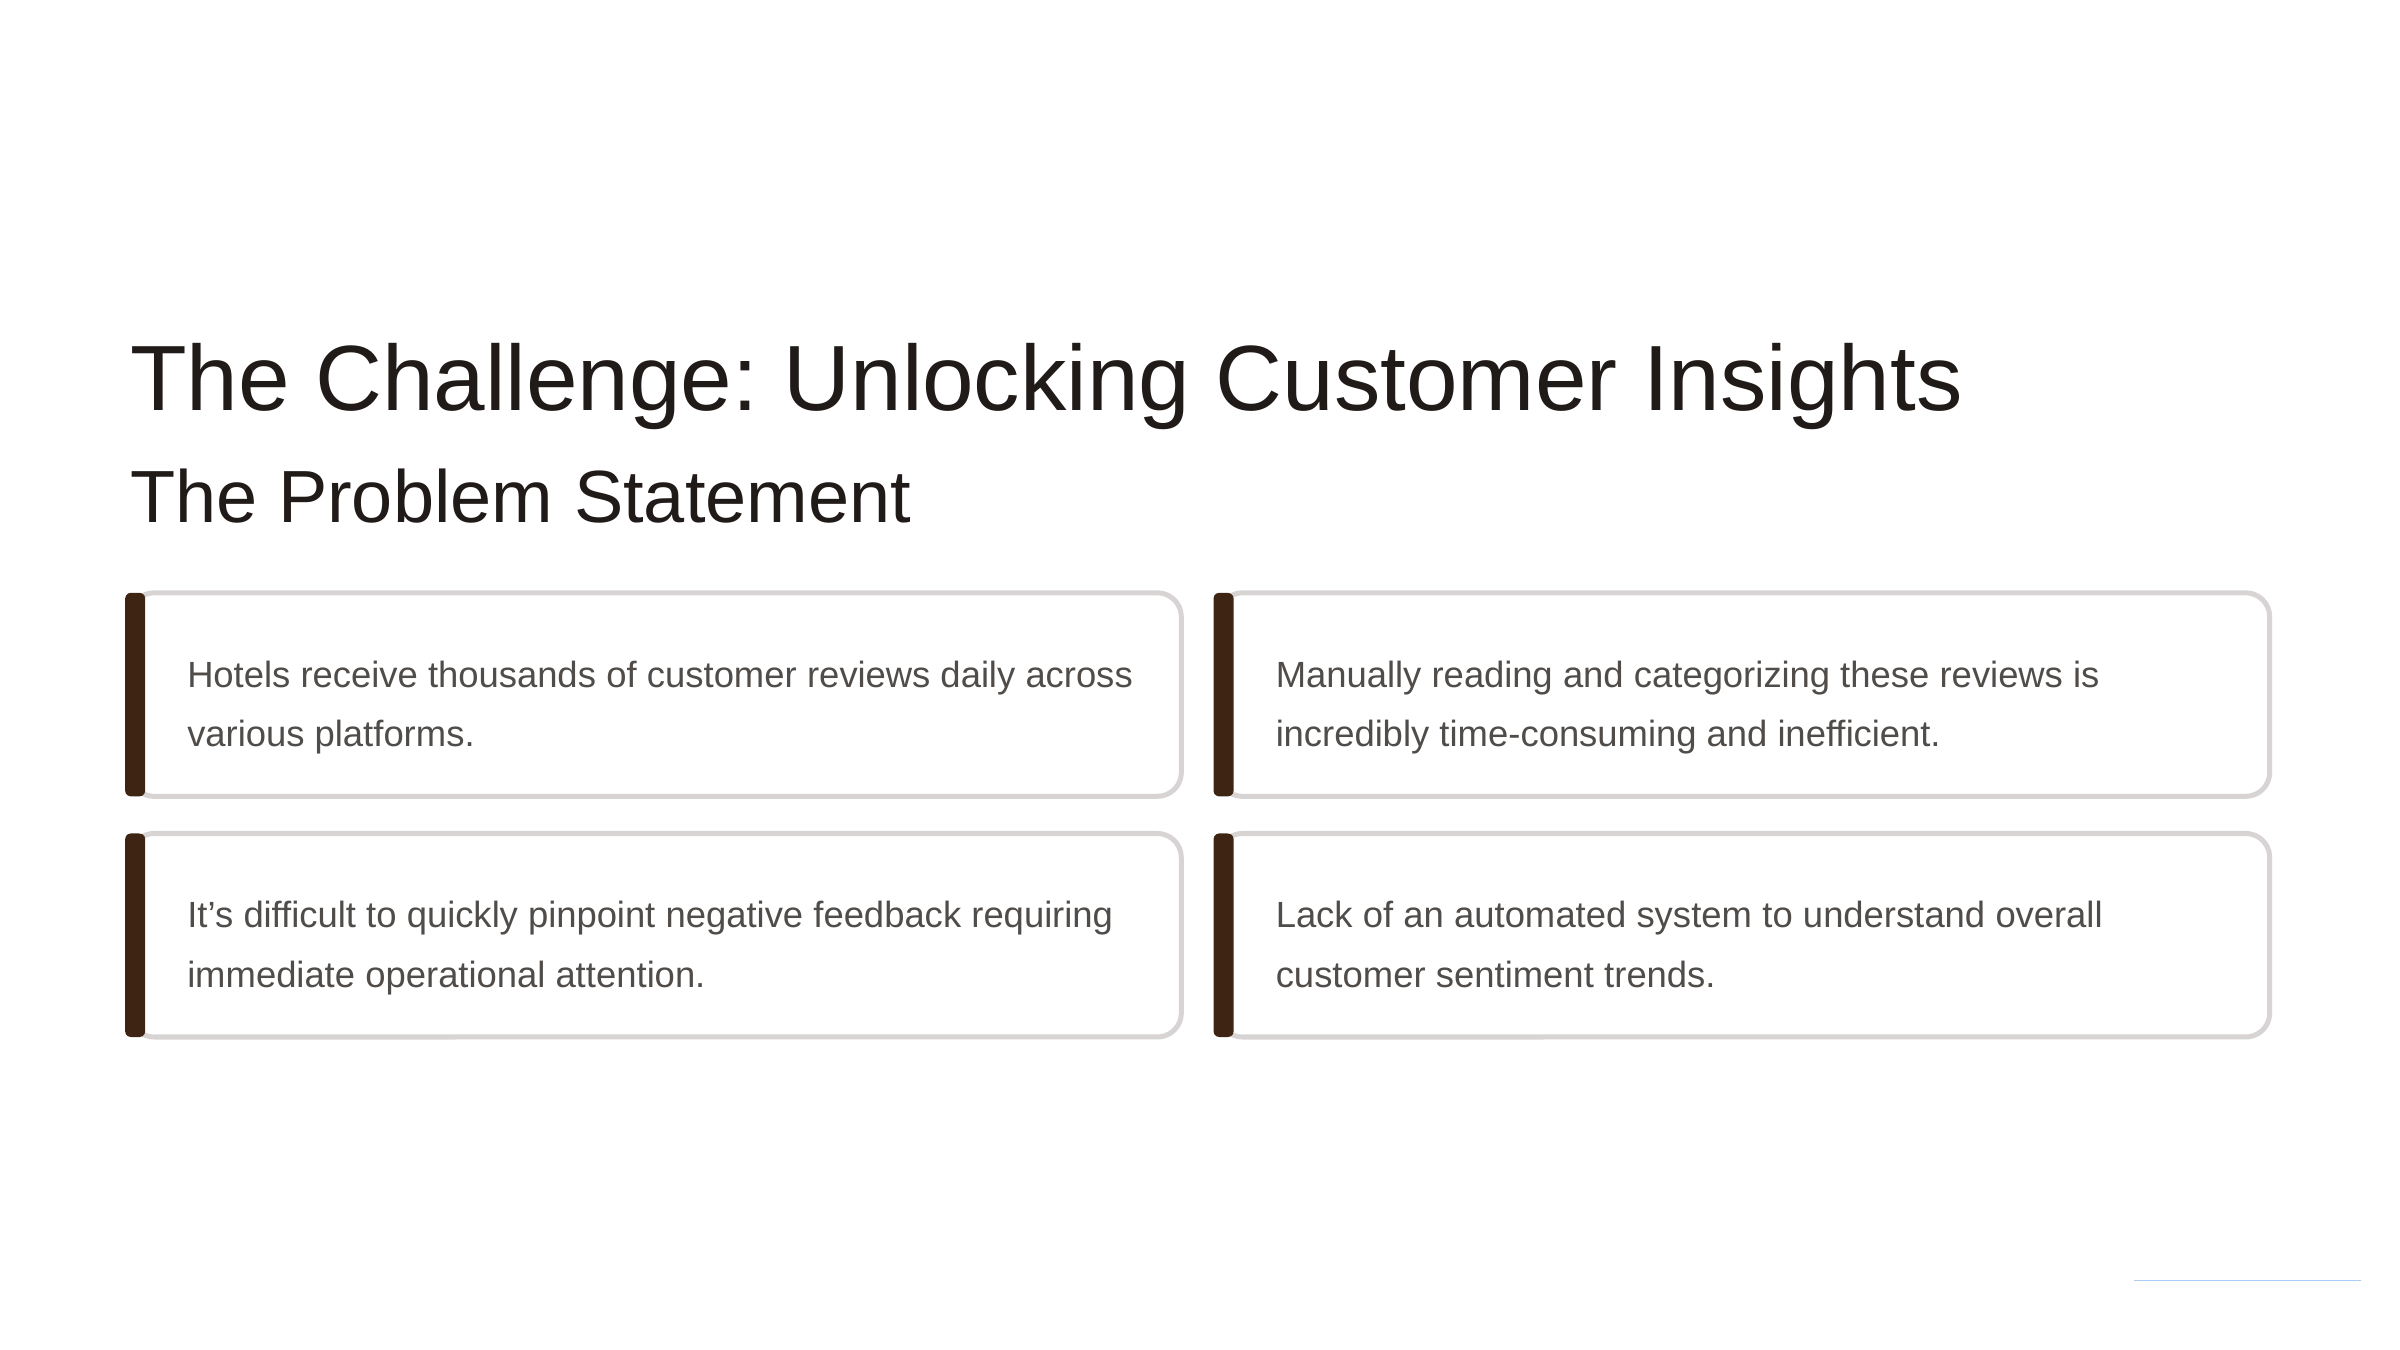

The Challenge: Unlocking Customer Insights
The Problem Statement

Hotels receive thousands of customer reviews daily across various platforms.
Manually reading and categorizing these reviews is incredibly time-consuming and inefficient.

It’s difficult to quickly pinpoint negative feedback requiring immediate operational attention.
Lack of an automated system to understand overall customer sentiment trends.